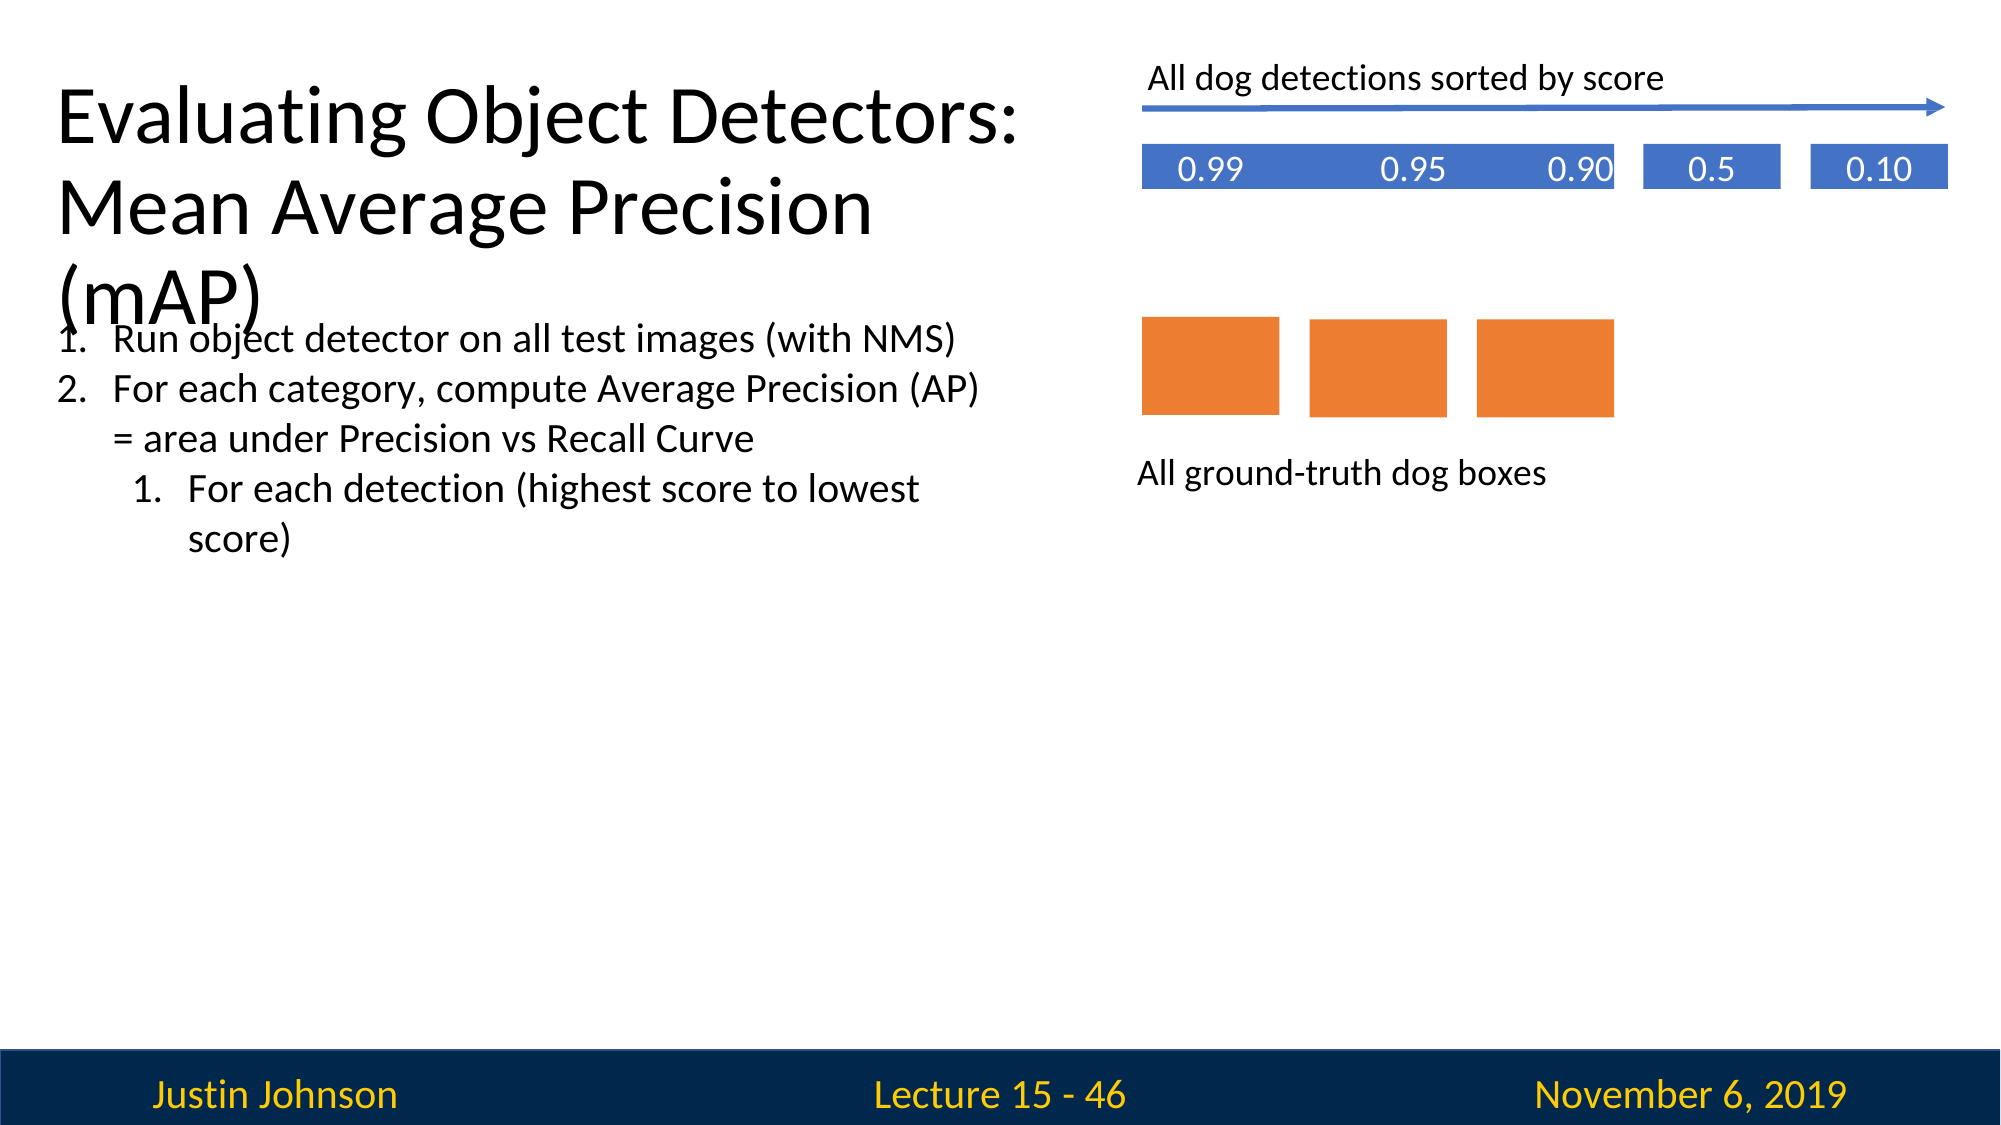

All dog detections sorted by score
Evaluating Object Detectors: Mean Average Precision (mAP)

0.99	0.95	0.90
0.5
0.10
Run object detector on all test images (with NMS)
For each category, compute Average Precision (AP) = area under Precision vs Recall Curve
For each detection (highest score to lowest score)

All ground-truth dog boxes
Justin Johnson
November 6, 2019
Lecture 15 - 46